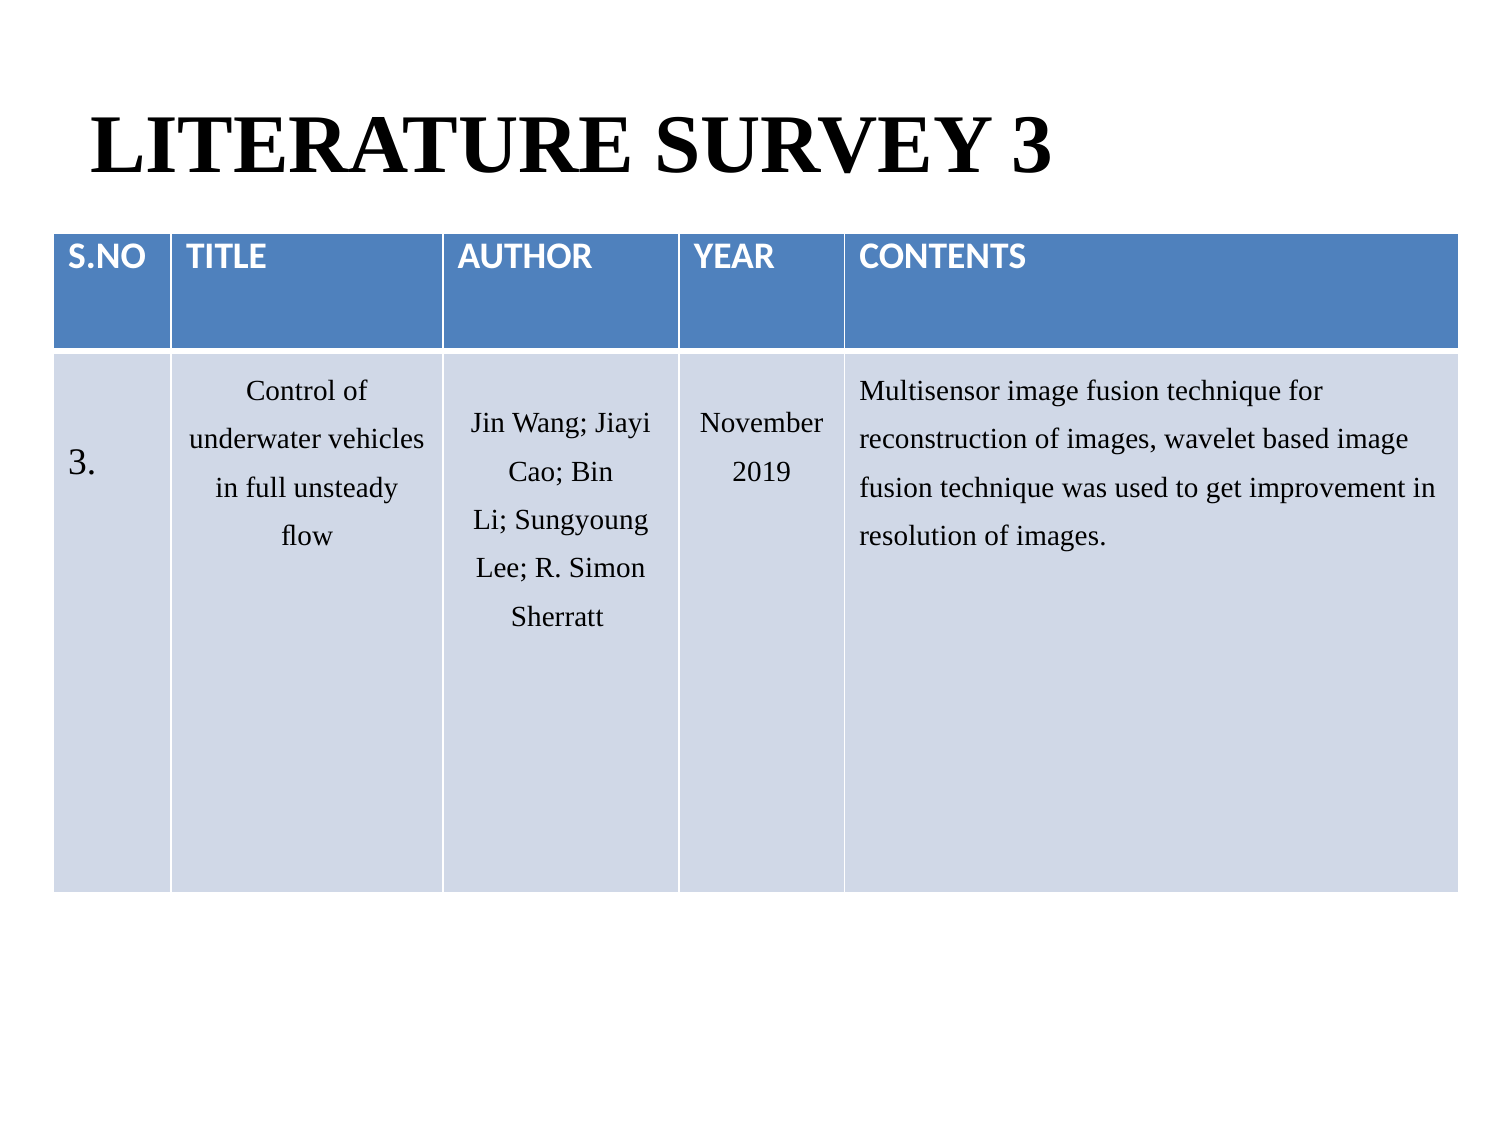

# LITERATURE SURVEY 3
| S.NO | TITLE | AUTHOR | YEAR | CONTENTS |
| --- | --- | --- | --- | --- |
| 3. | Control of underwater vehicles in full unsteady ﬂow | Jin Wang; Jiayi Cao; Bin Li; Sungyoung Lee; R. Simon Sherratt | November 2019 | Multisensor image fusion technique for reconstruction of images, wavelet based image fusion technique was used to get improvement in resolution of images. |
11